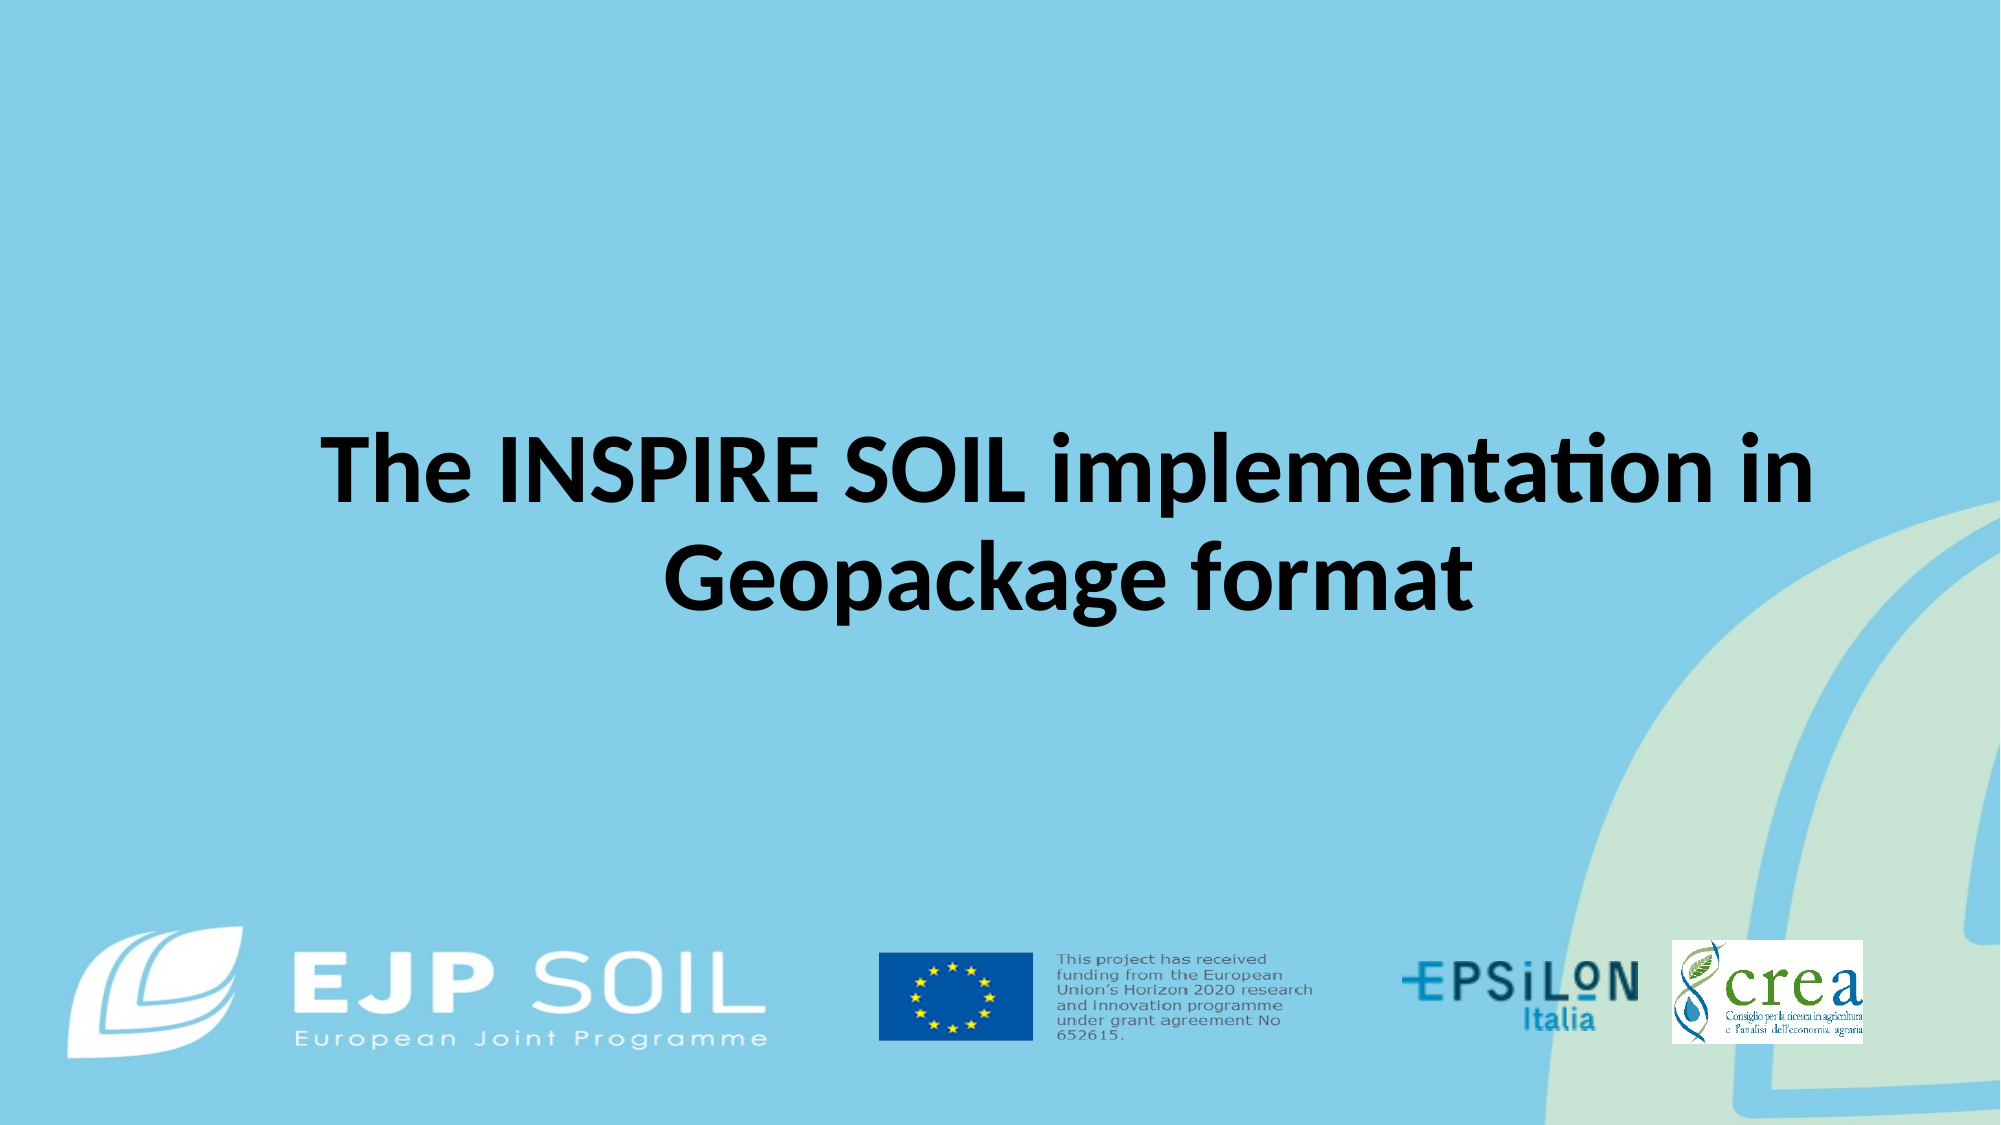

The INSPIRE SOIL implementation in Geopackage format